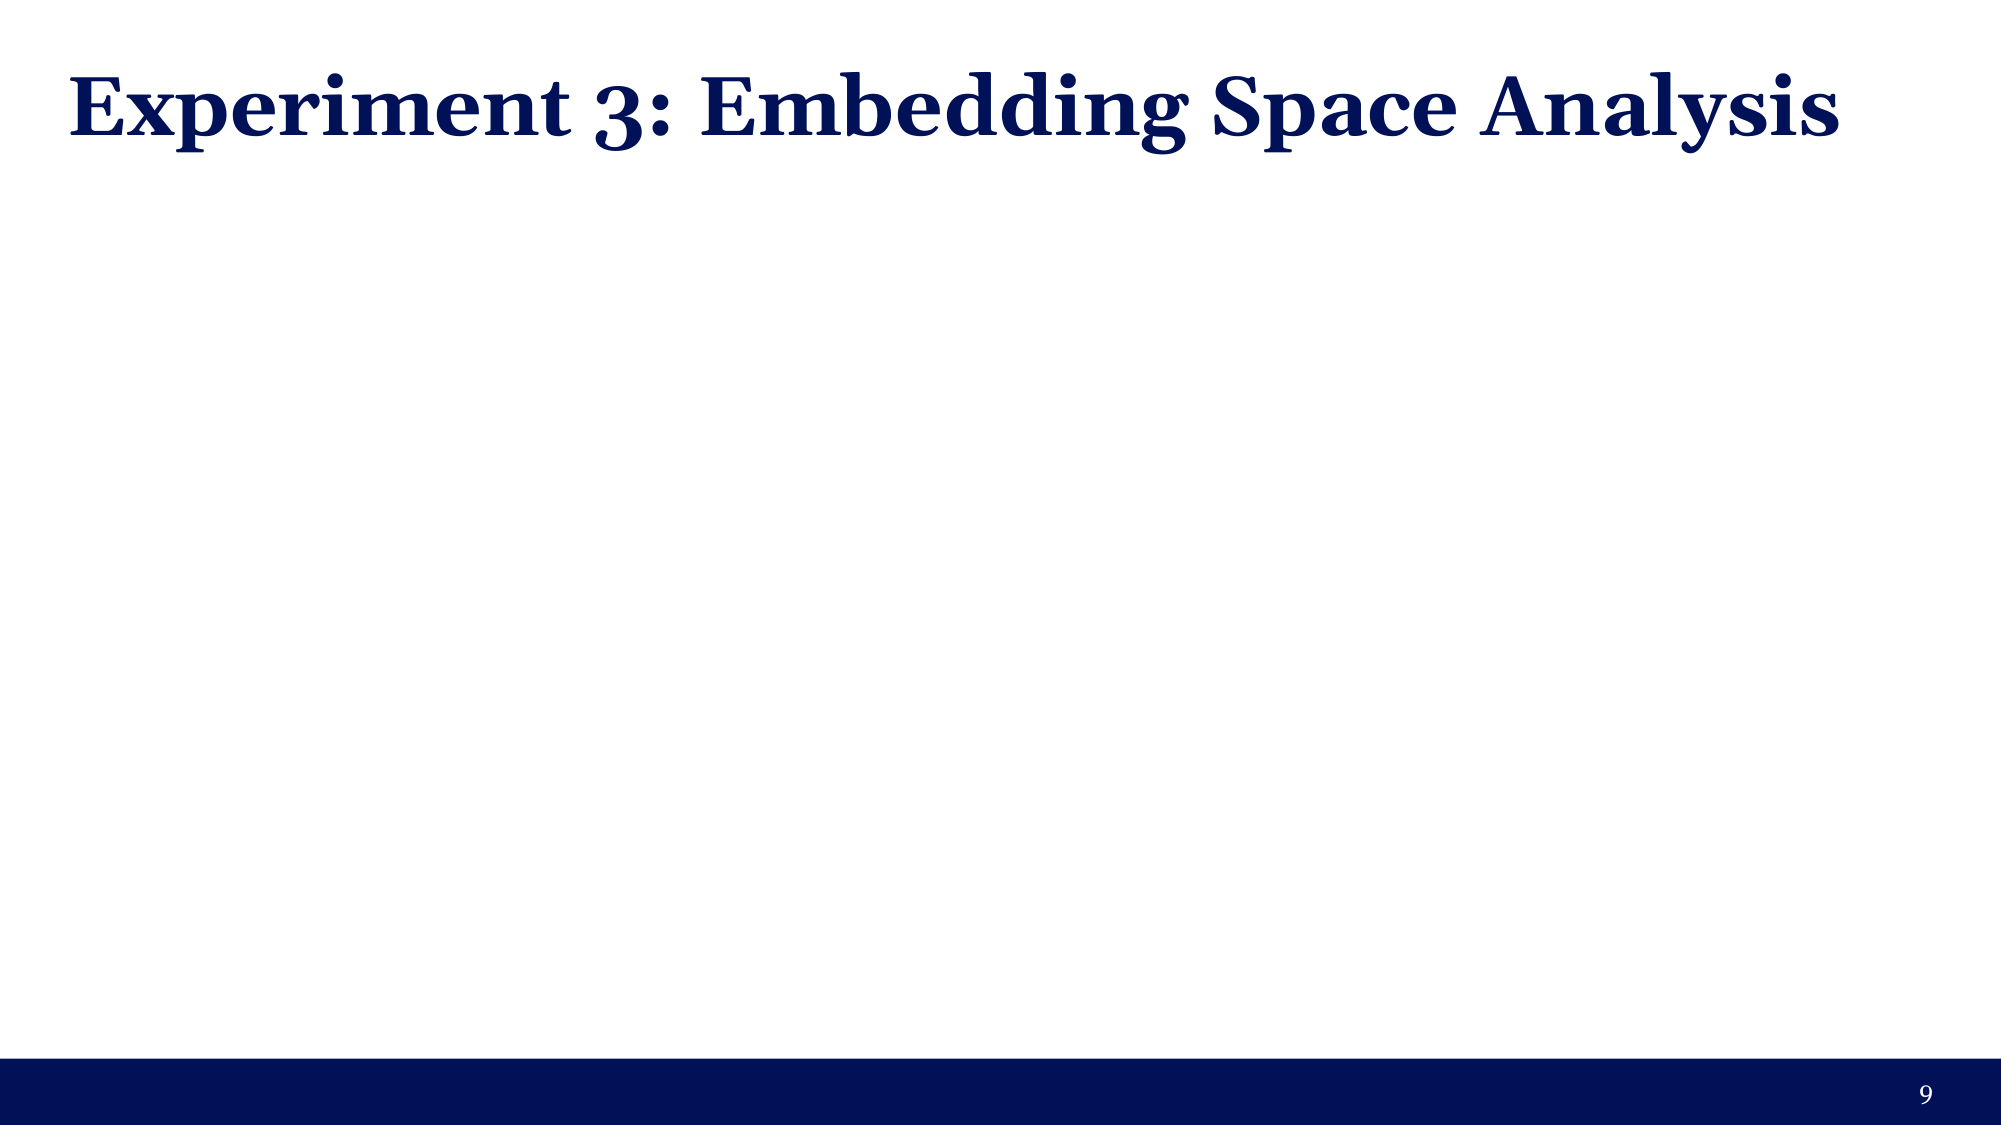

# Experiment 3: Embedding Space Analysis

9